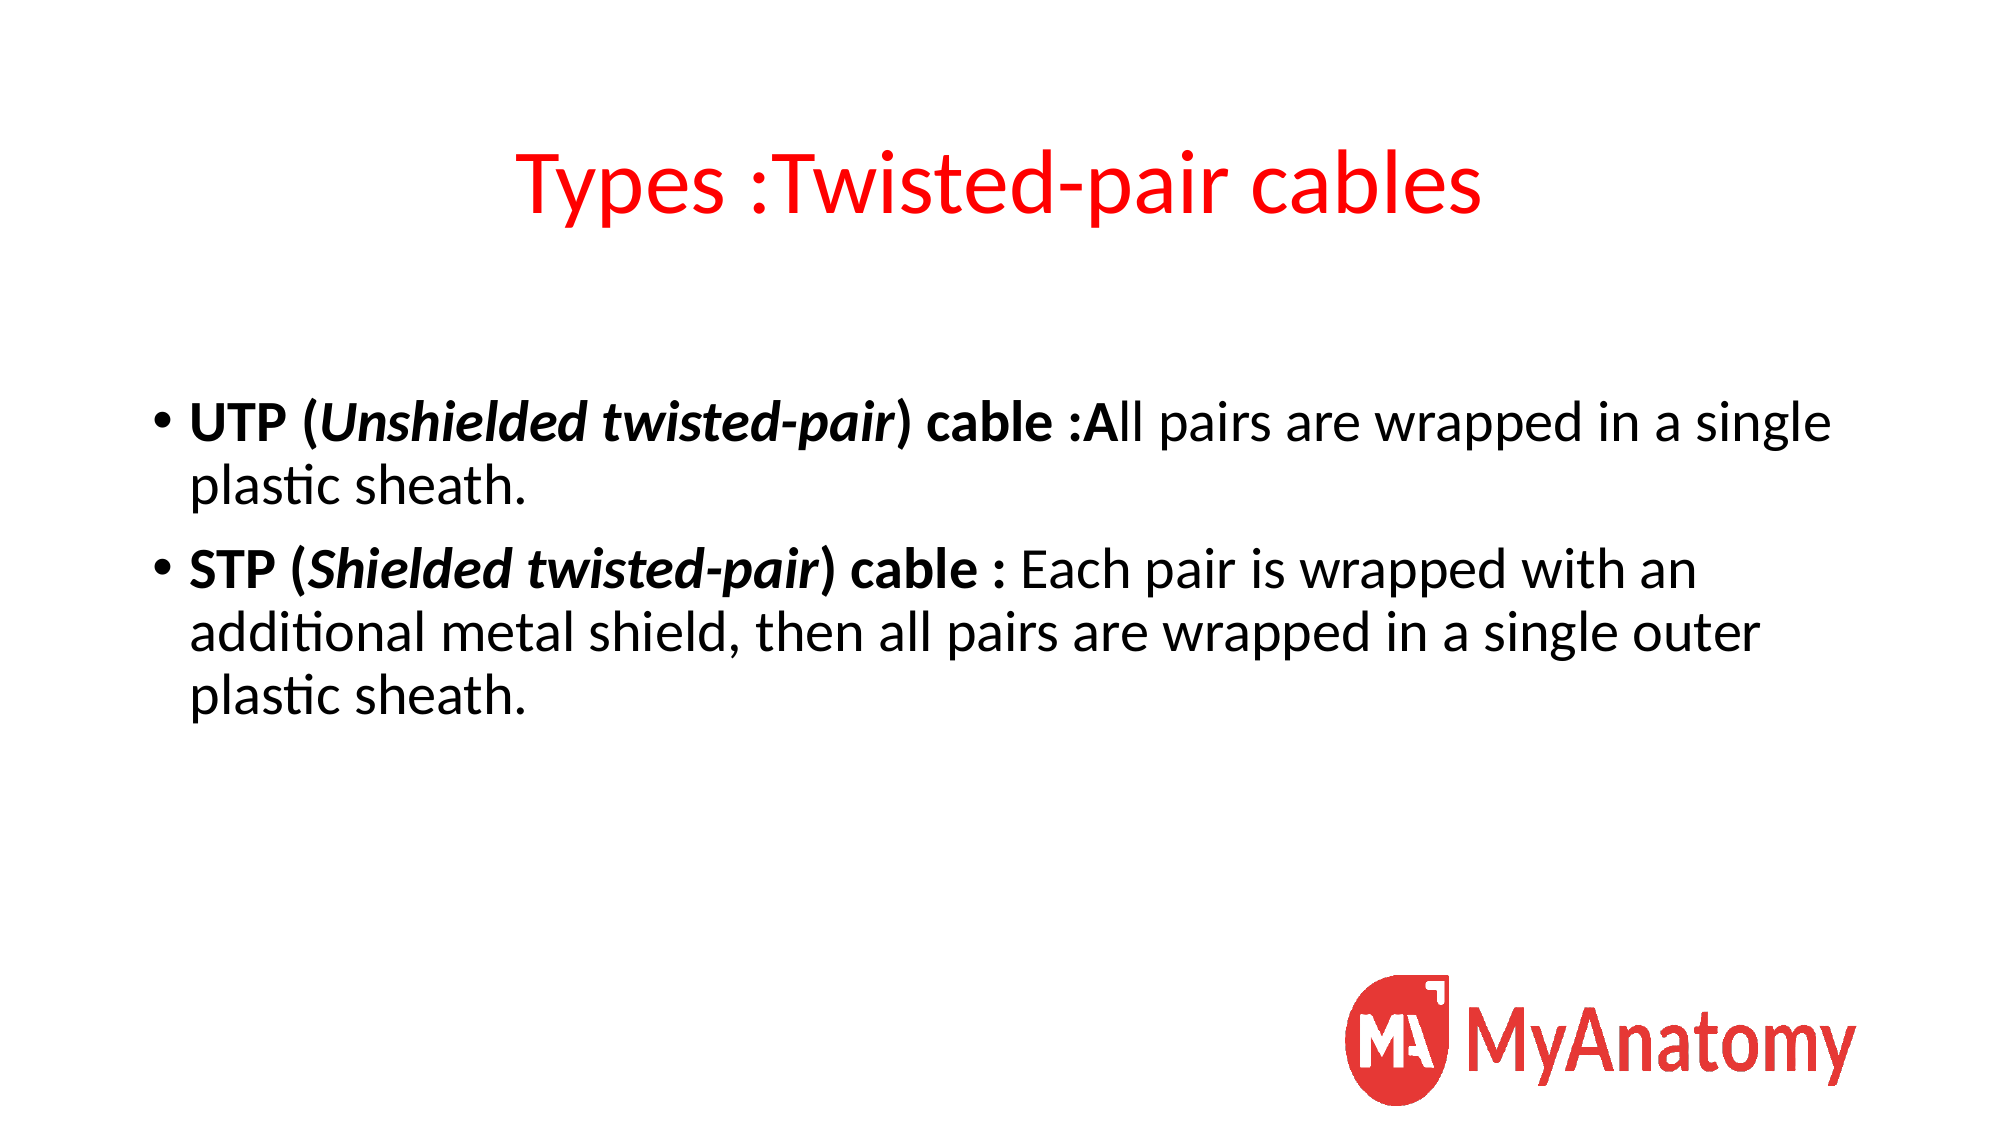

# Types :Twisted-pair cables
UTP (Unshielded twisted-pair) cable :All pairs are wrapped in a single plastic sheath.
STP (Shielded twisted-pair) cable : Each pair is wrapped with an additional metal shield, then all pairs are wrapped in a single outer plastic sheath.